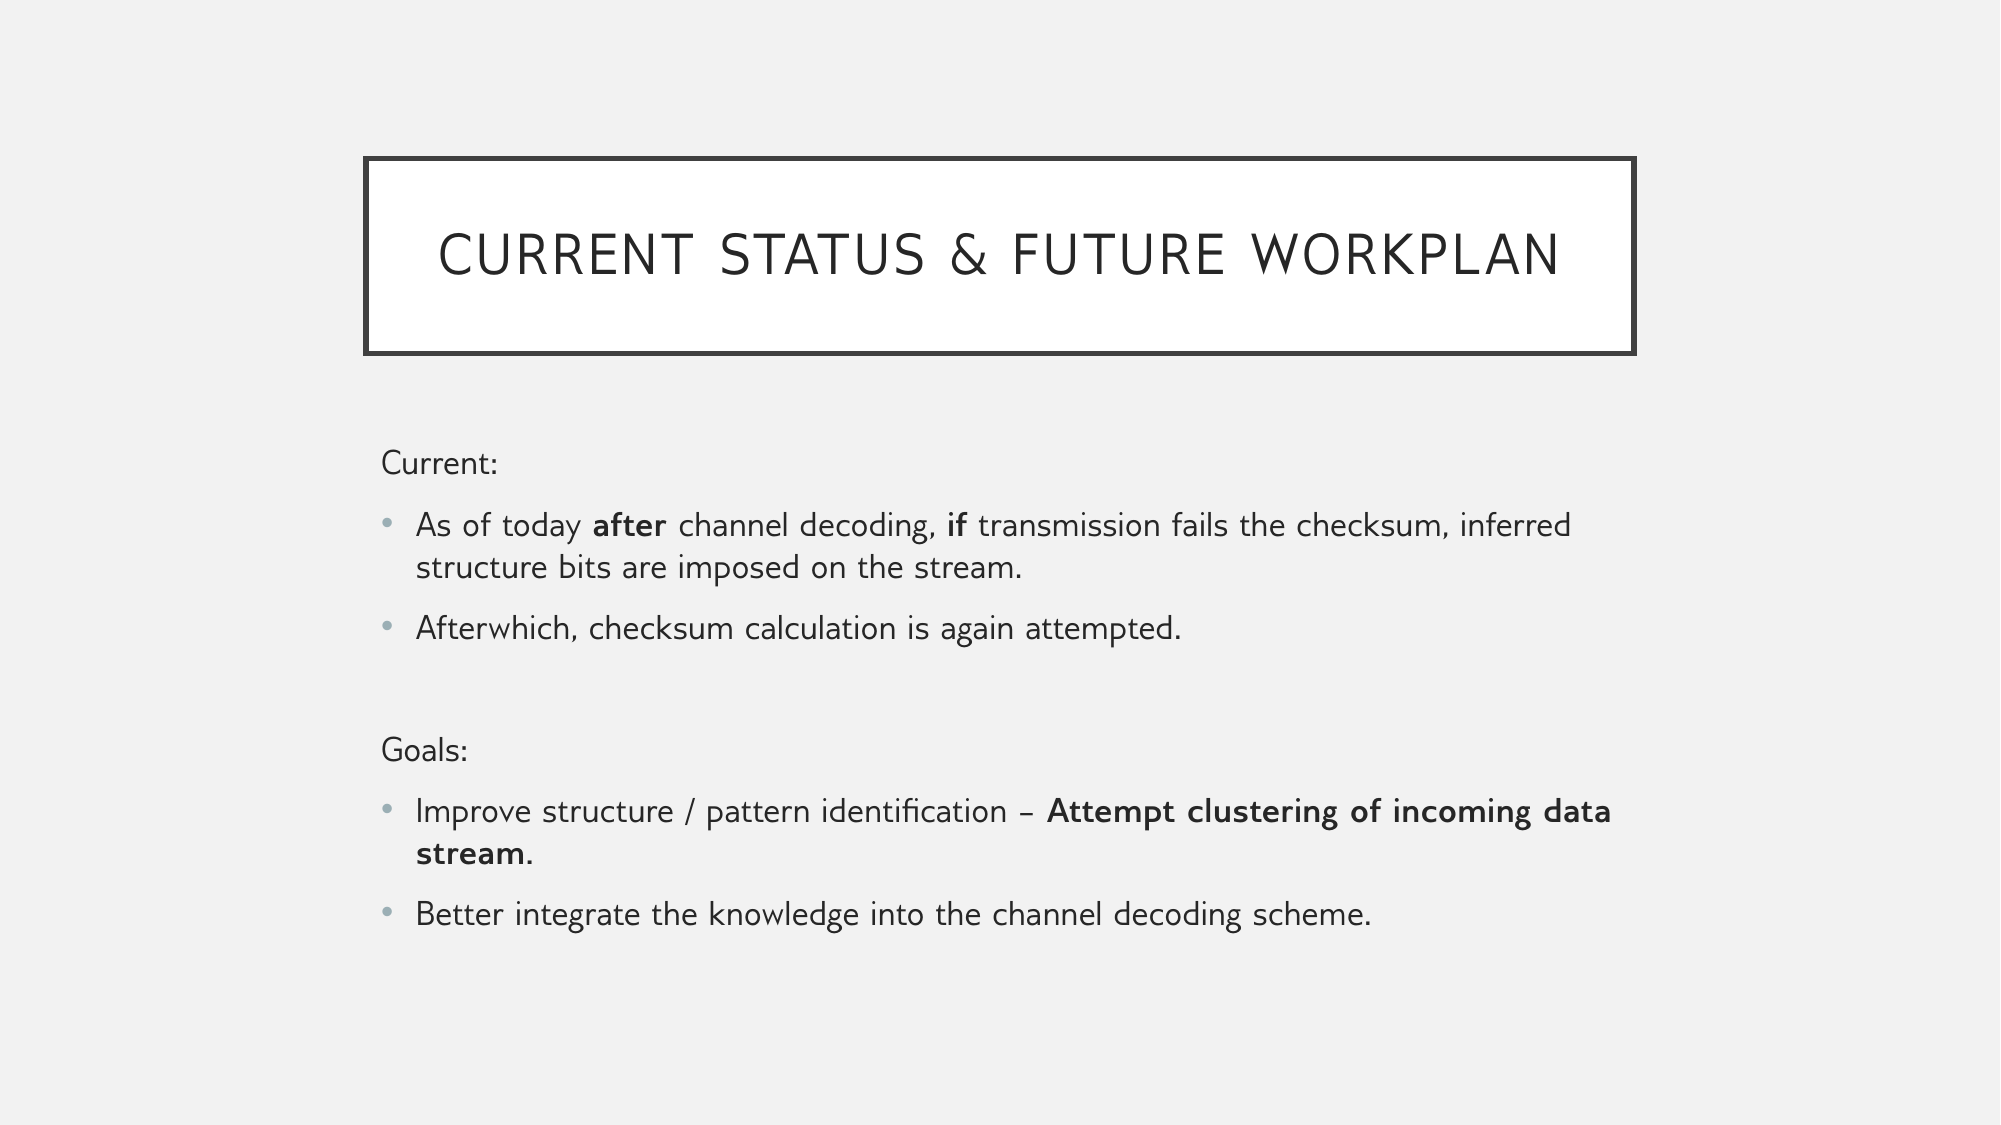

# Current status & future workplan
Current:
As of today after channel decoding, if transmission fails the checksum, inferred structure bits are imposed on the stream.
Afterwhich, checksum calculation is again attempted.

Goals:
Improve structure / pattern identification – Attempt clustering of incoming data stream.
Better integrate the knowledge into the channel decoding scheme.